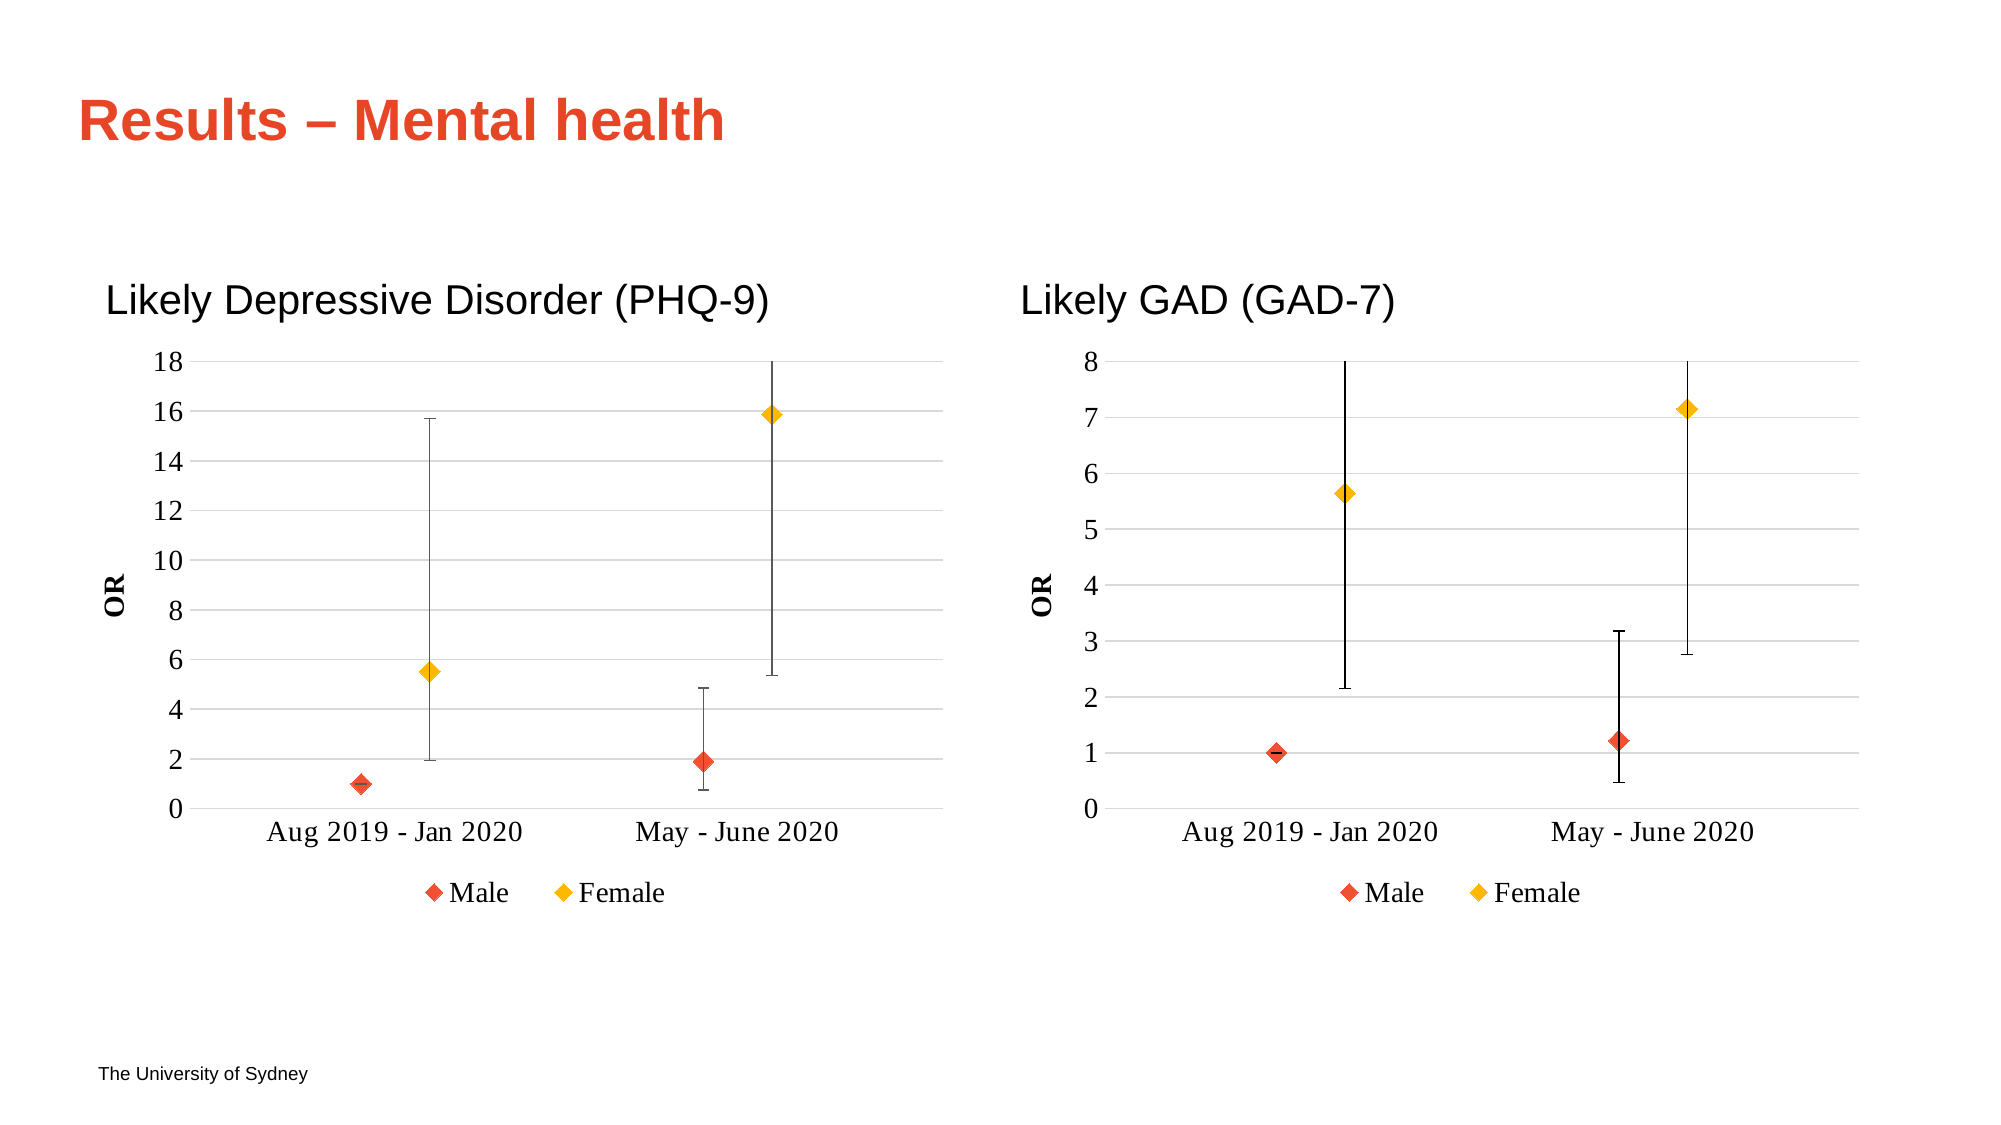

# Results – Mental health
Likely Depressive Disorder (PHQ-9)
Likely GAD (GAD-7)

[unsupported chart]

[unsupported chart]